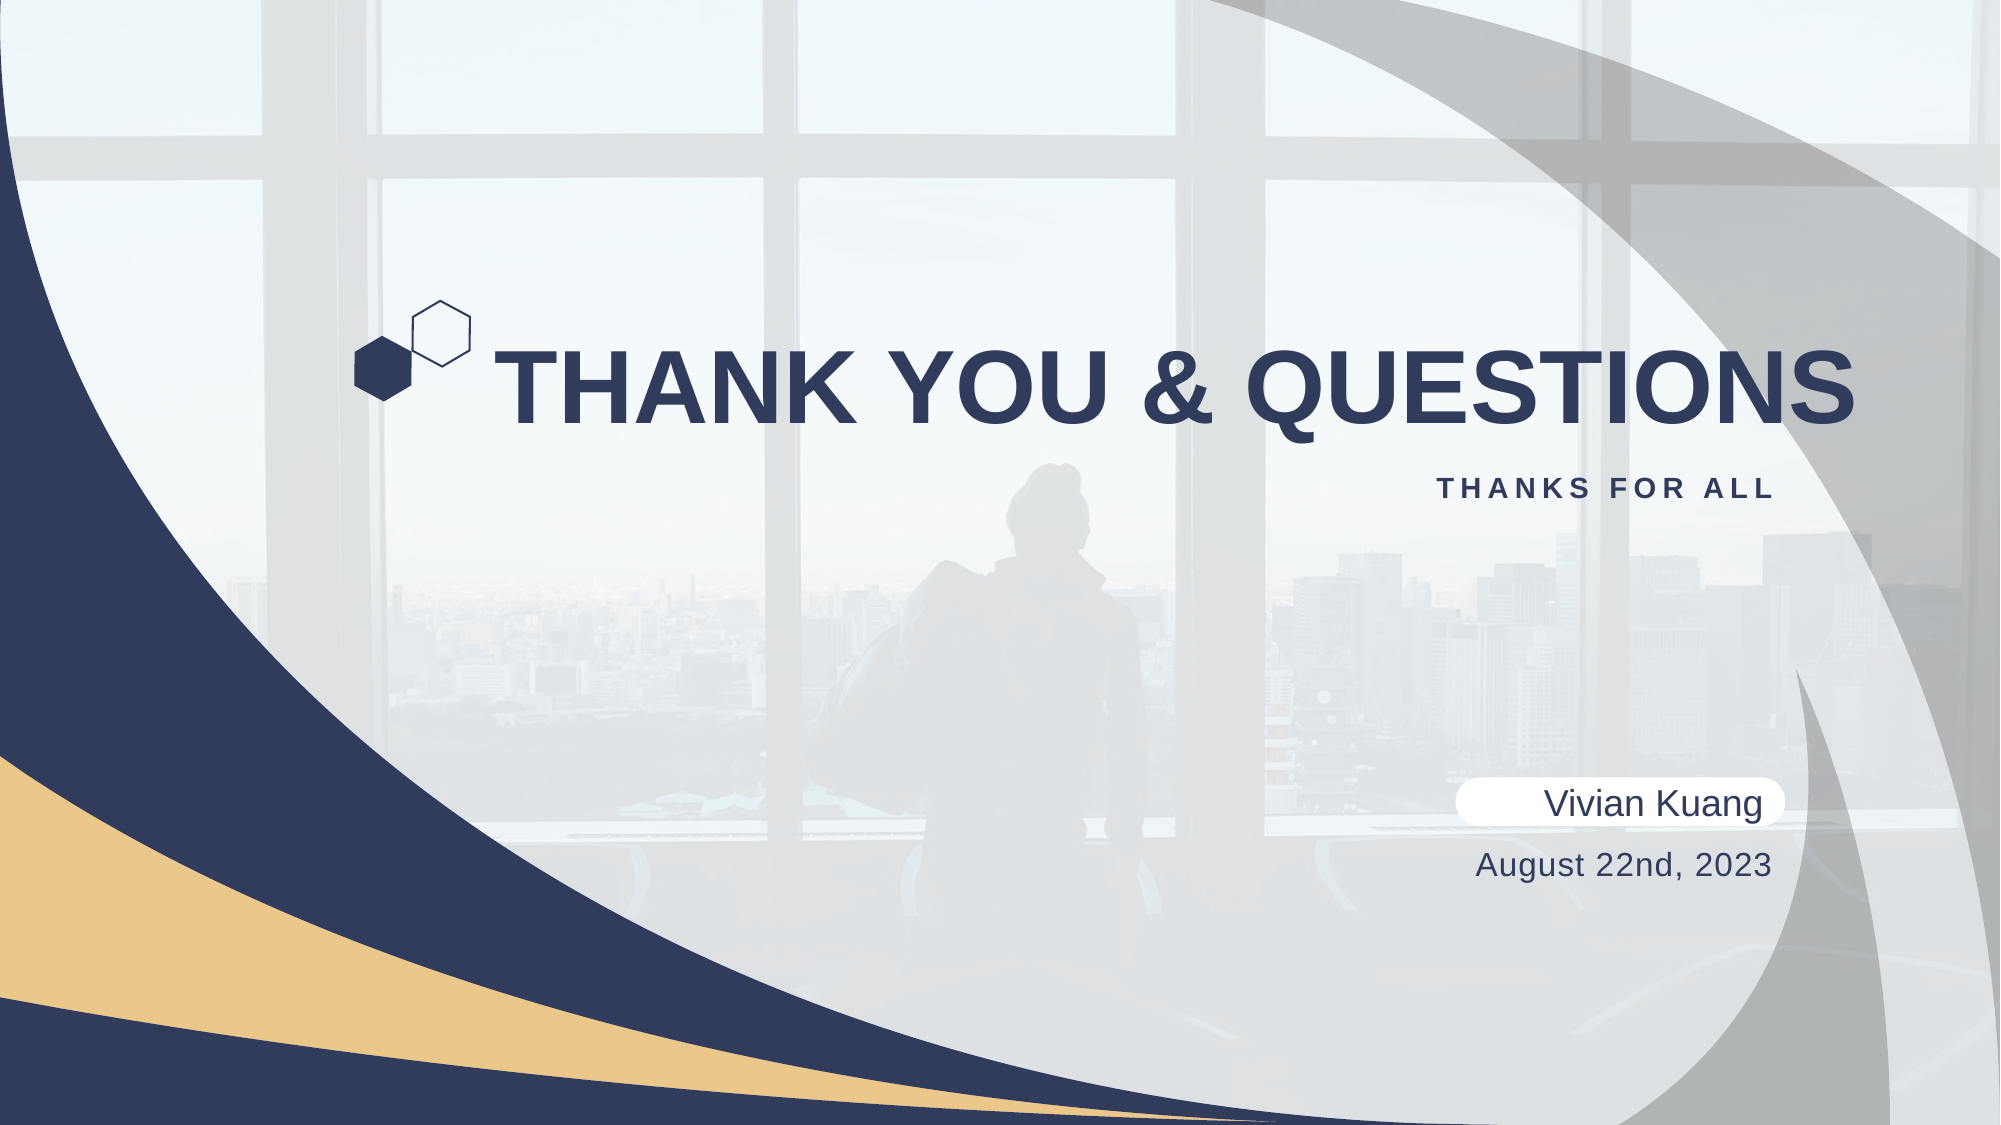

THANK YOU & QUESTIONS
THANKS FOR ALL
Vivian Kuang
August 22nd, 2023